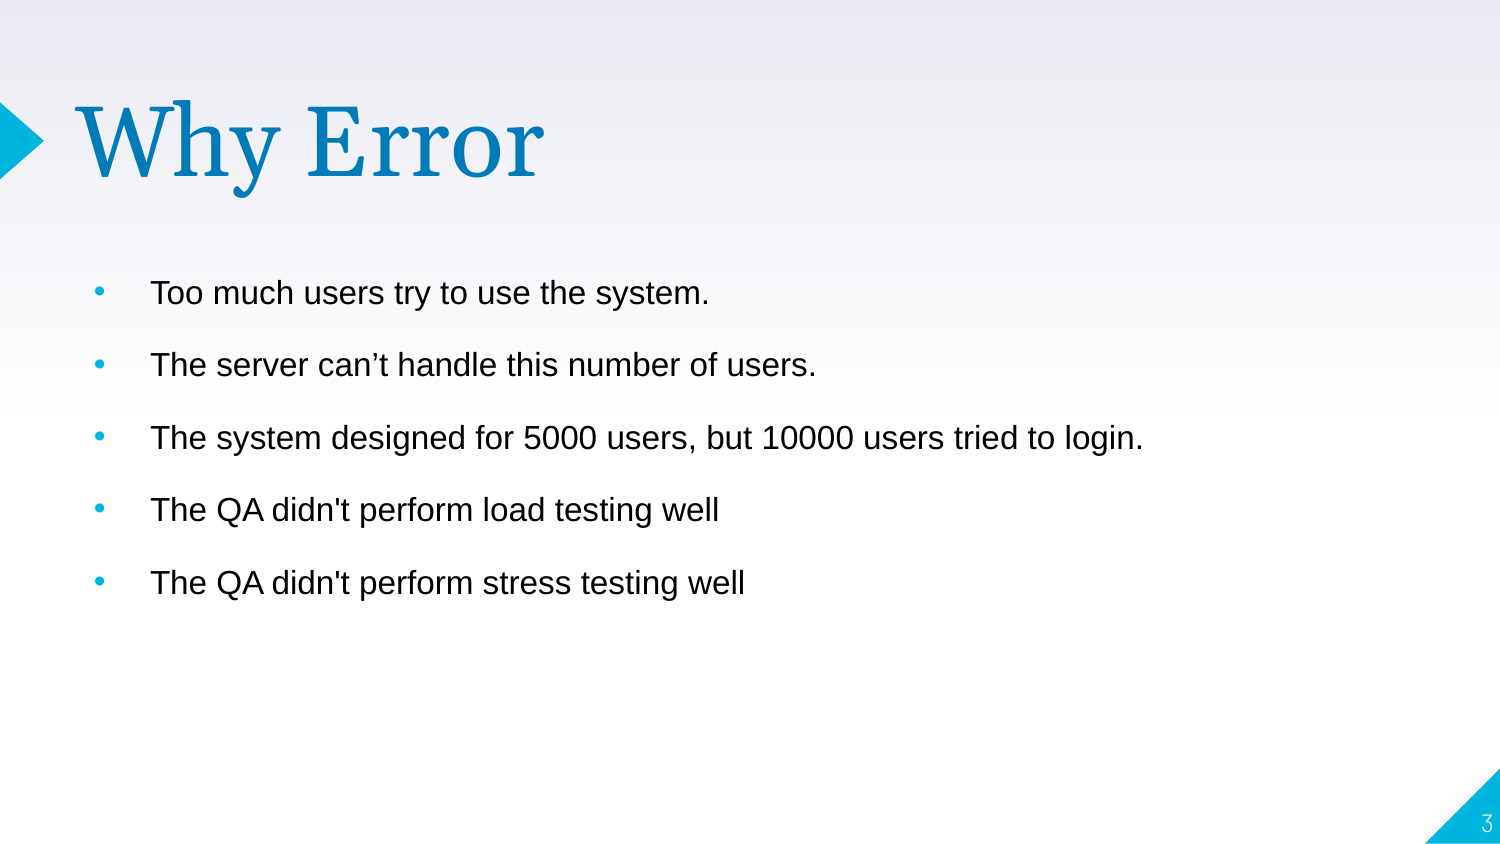

# Why Error
Too much users try to use the system.
The server can’t handle this number of users.
The system designed for 5000 users, but 10000 users tried to login.
The QA didn't perform load testing well
The QA didn't perform stress testing well

3